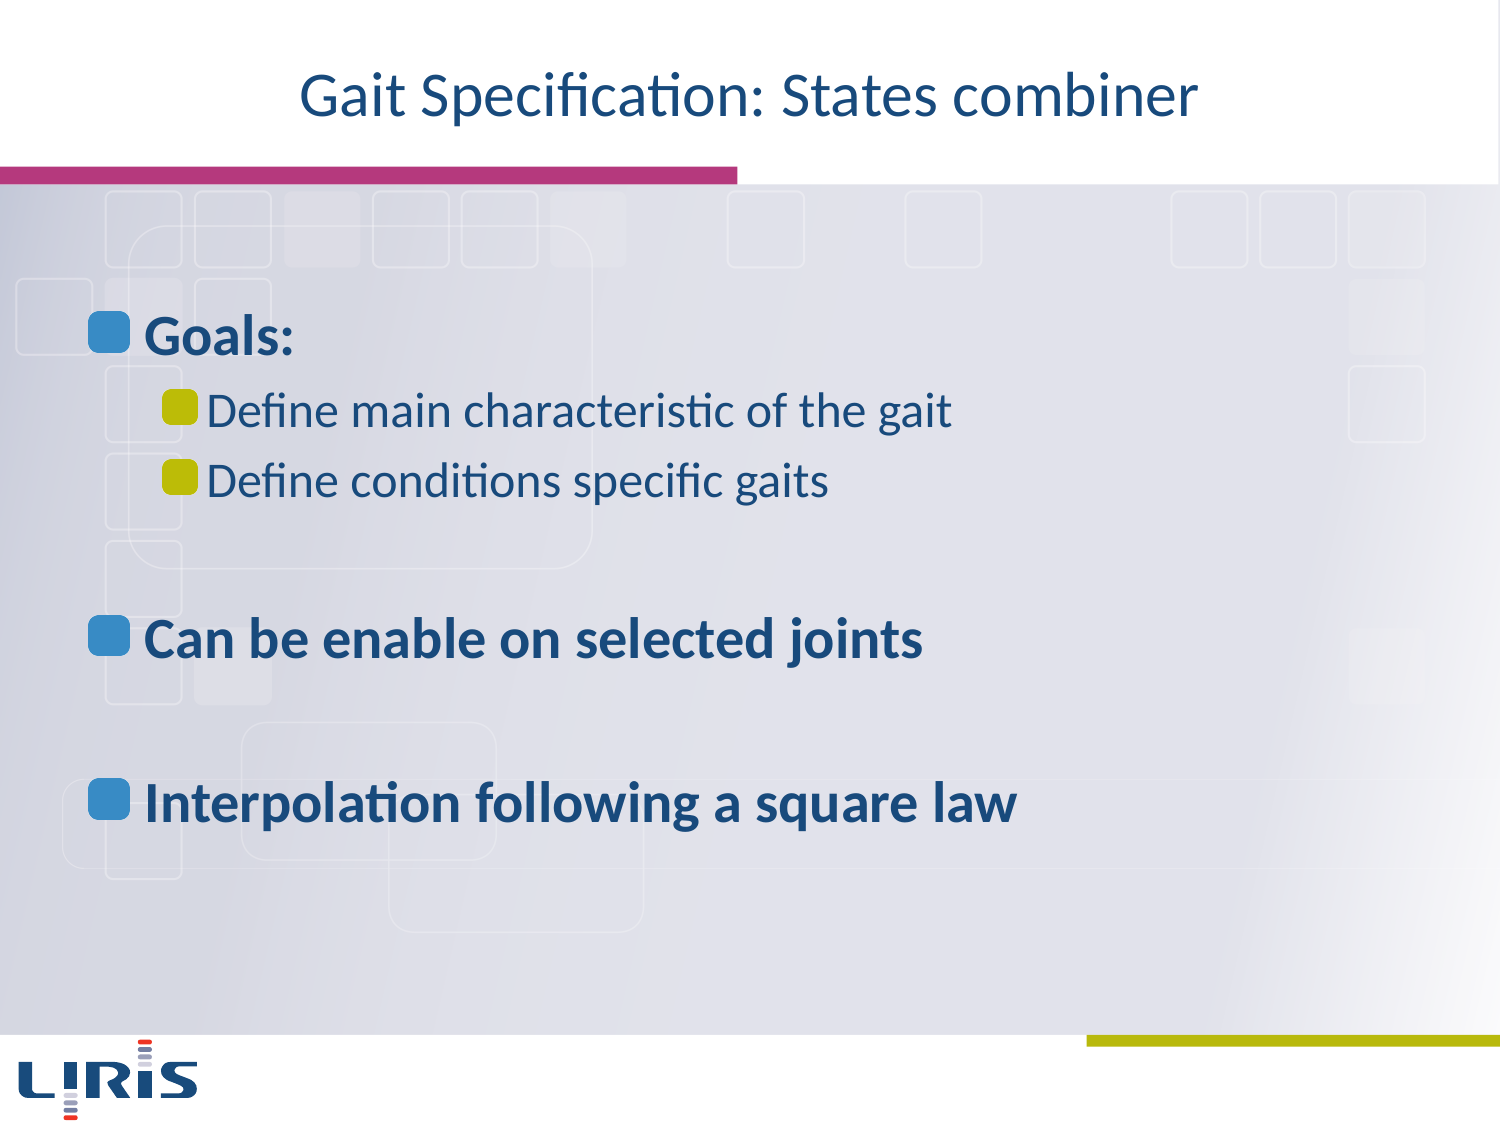

# Gait Specification: States combiner

Goals:
Define main characteristic of the gait
Define conditions specific gaits

Can be enable on selected joints

Interpolation following a square law